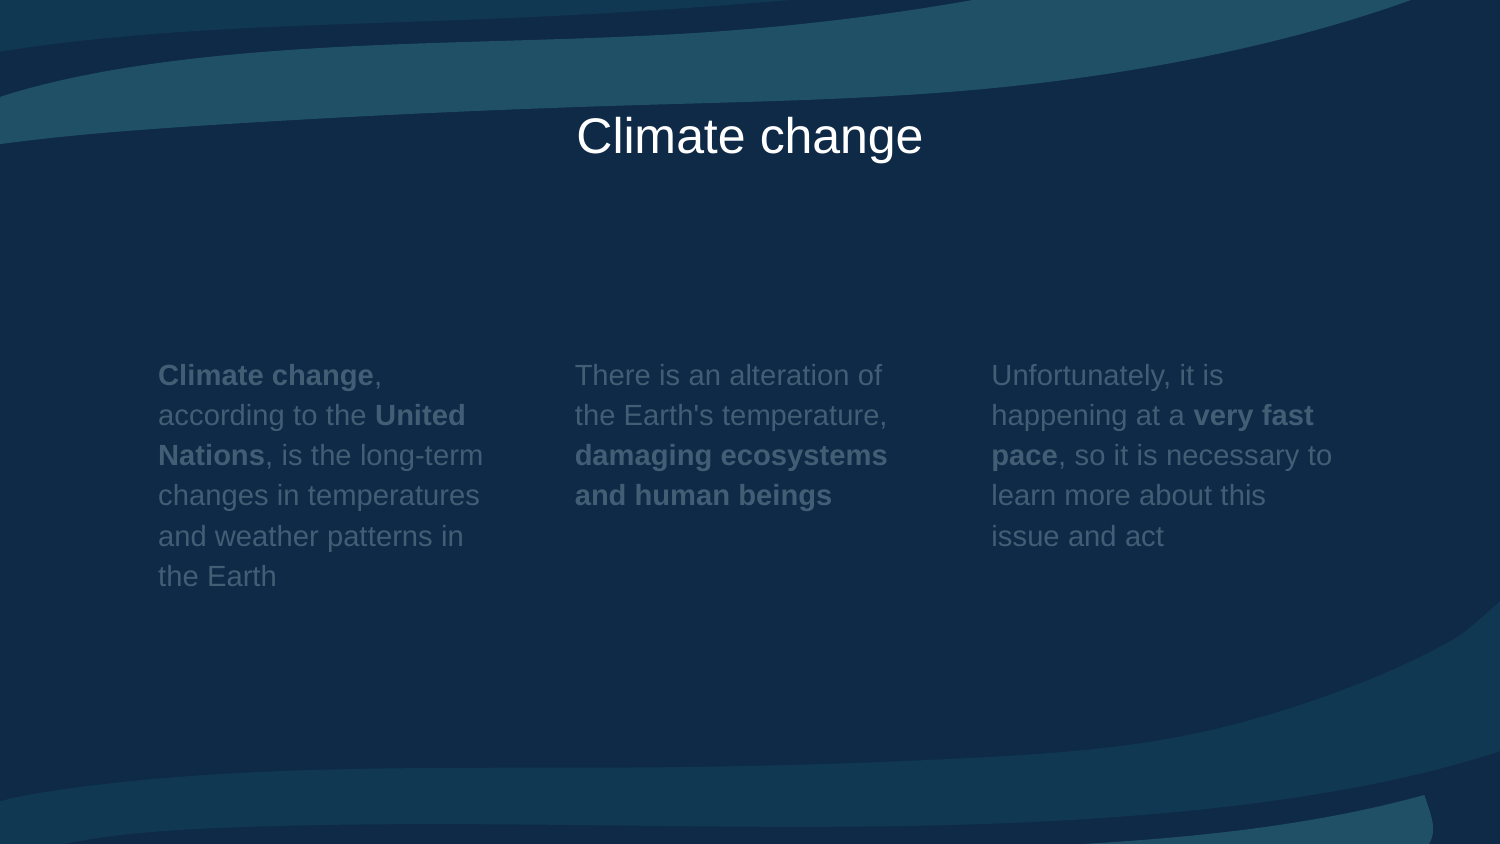

# Climate change
Climate change, according to the United Nations, is the long-term changes in temperatures and weather patterns in the Earth
There is an alteration of the Earth's temperature, damaging ecosystems and human beings

Unfortunately, it is happening at a very fast pace, so it is necessary to learn more about this issue and act